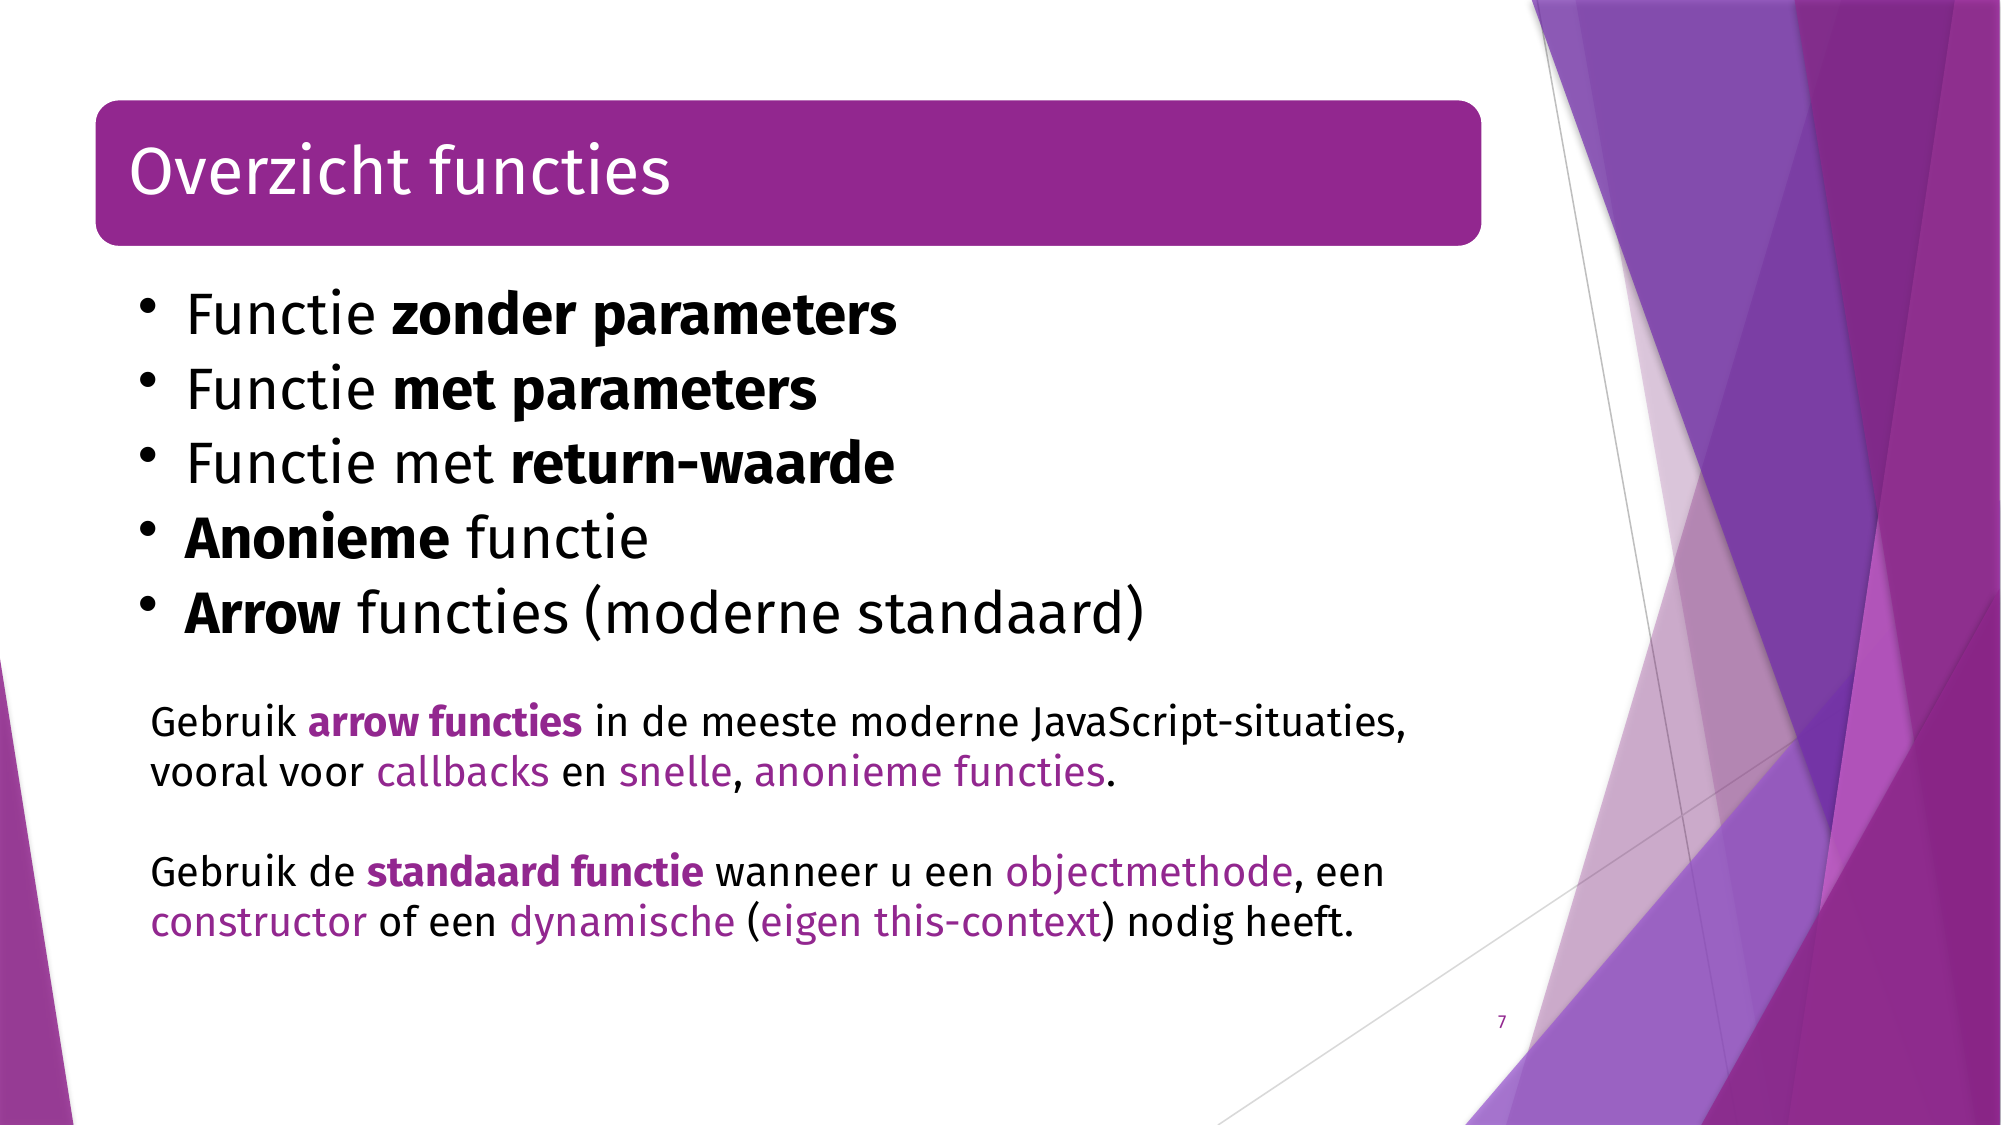

Overzicht functies
Functie zonder parameters
Functie met parameters
Functie met return-waarde
Anonieme functie
Arrow functies (moderne standaard)
Gebruik arrow functies in de meeste moderne JavaScript-situaties, vooral voor callbacks en snelle, anonieme functies.

Gebruik de standaard functie wanneer u een objectmethode, een constructor of een dynamische (eigen this-context) nodig heeft.
7